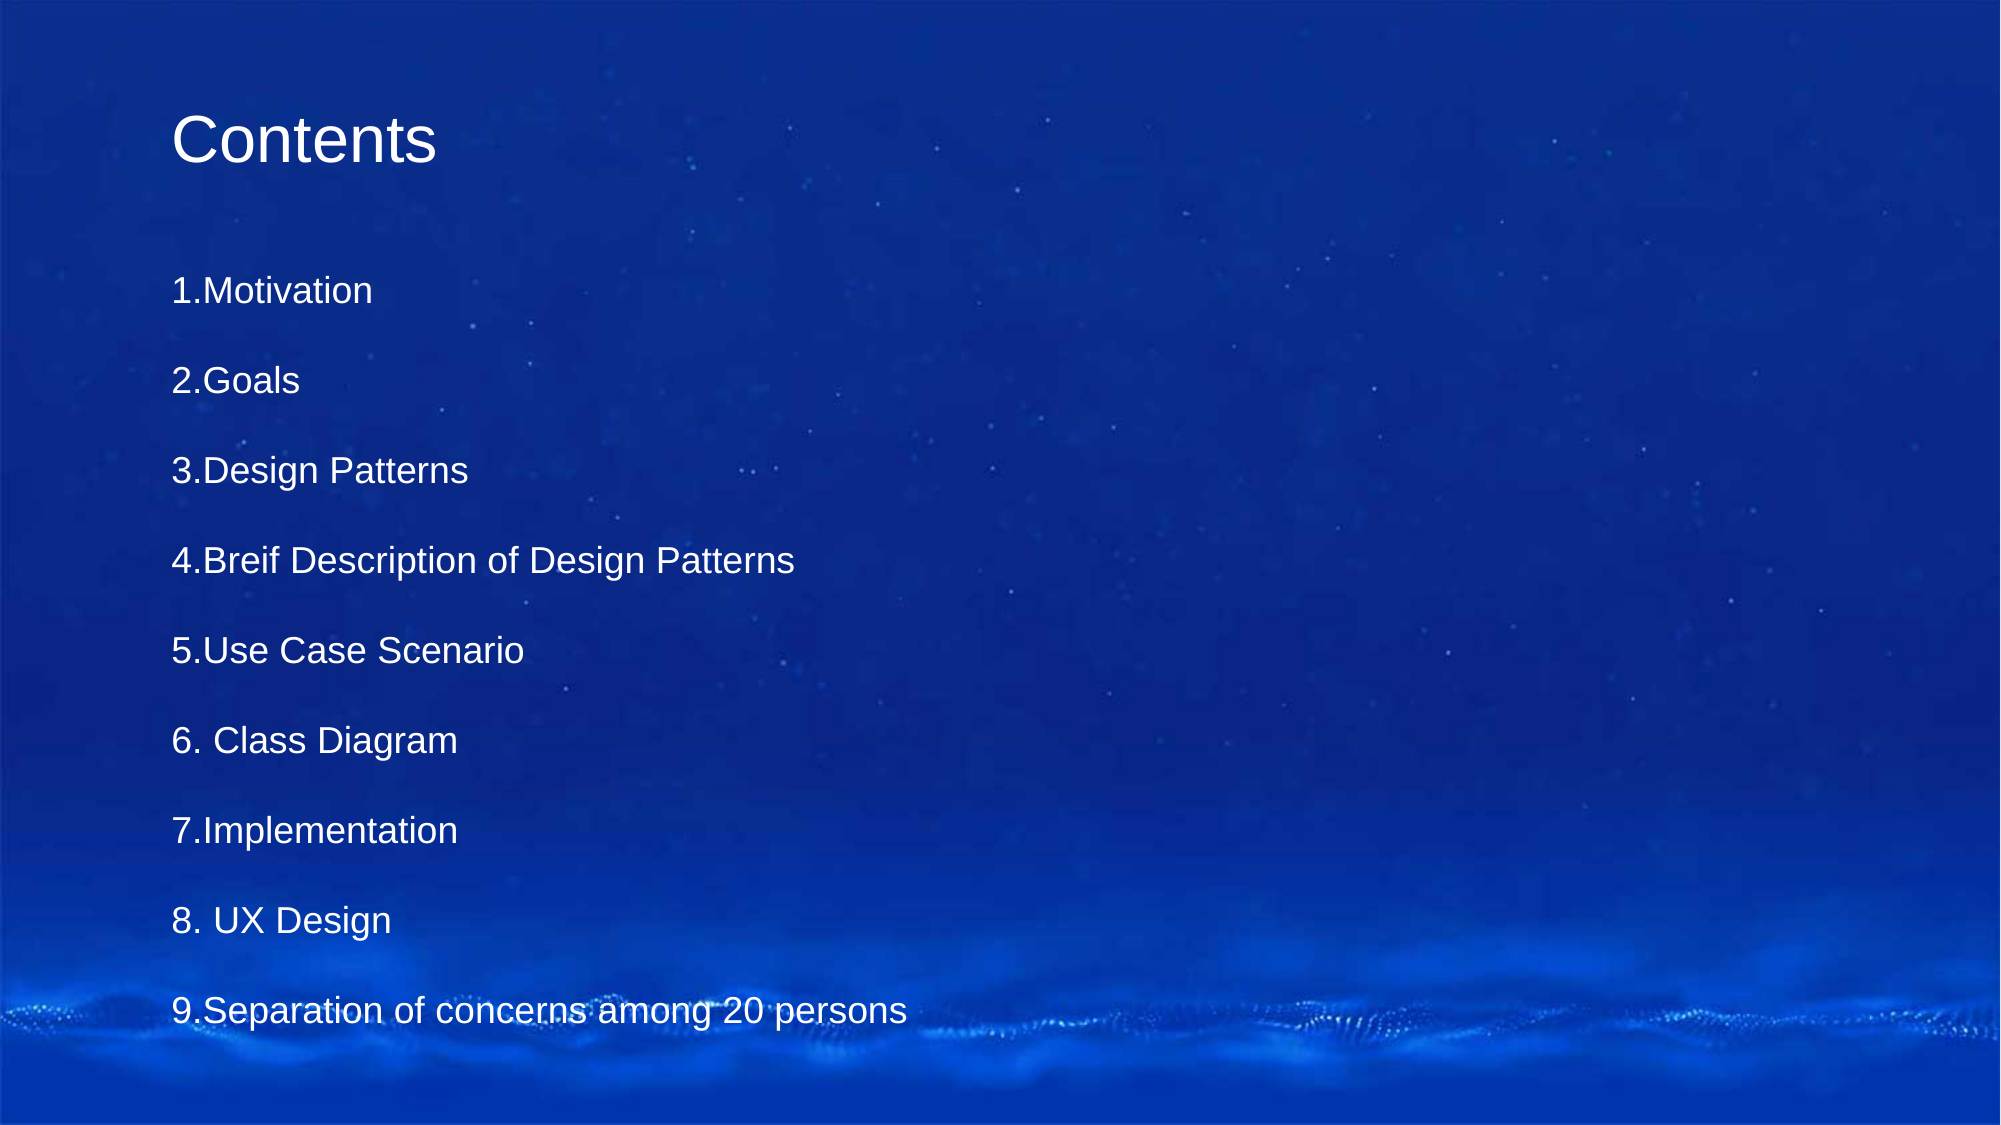

Contents

1.Motivation
2.Goals
3.Design Patterns
4.Breif Description of Design Patterns
5.Use Case Scenario
6. Class Diagram
7.Implementation
8. UX Design
9.Separation of concerns among 20 persons